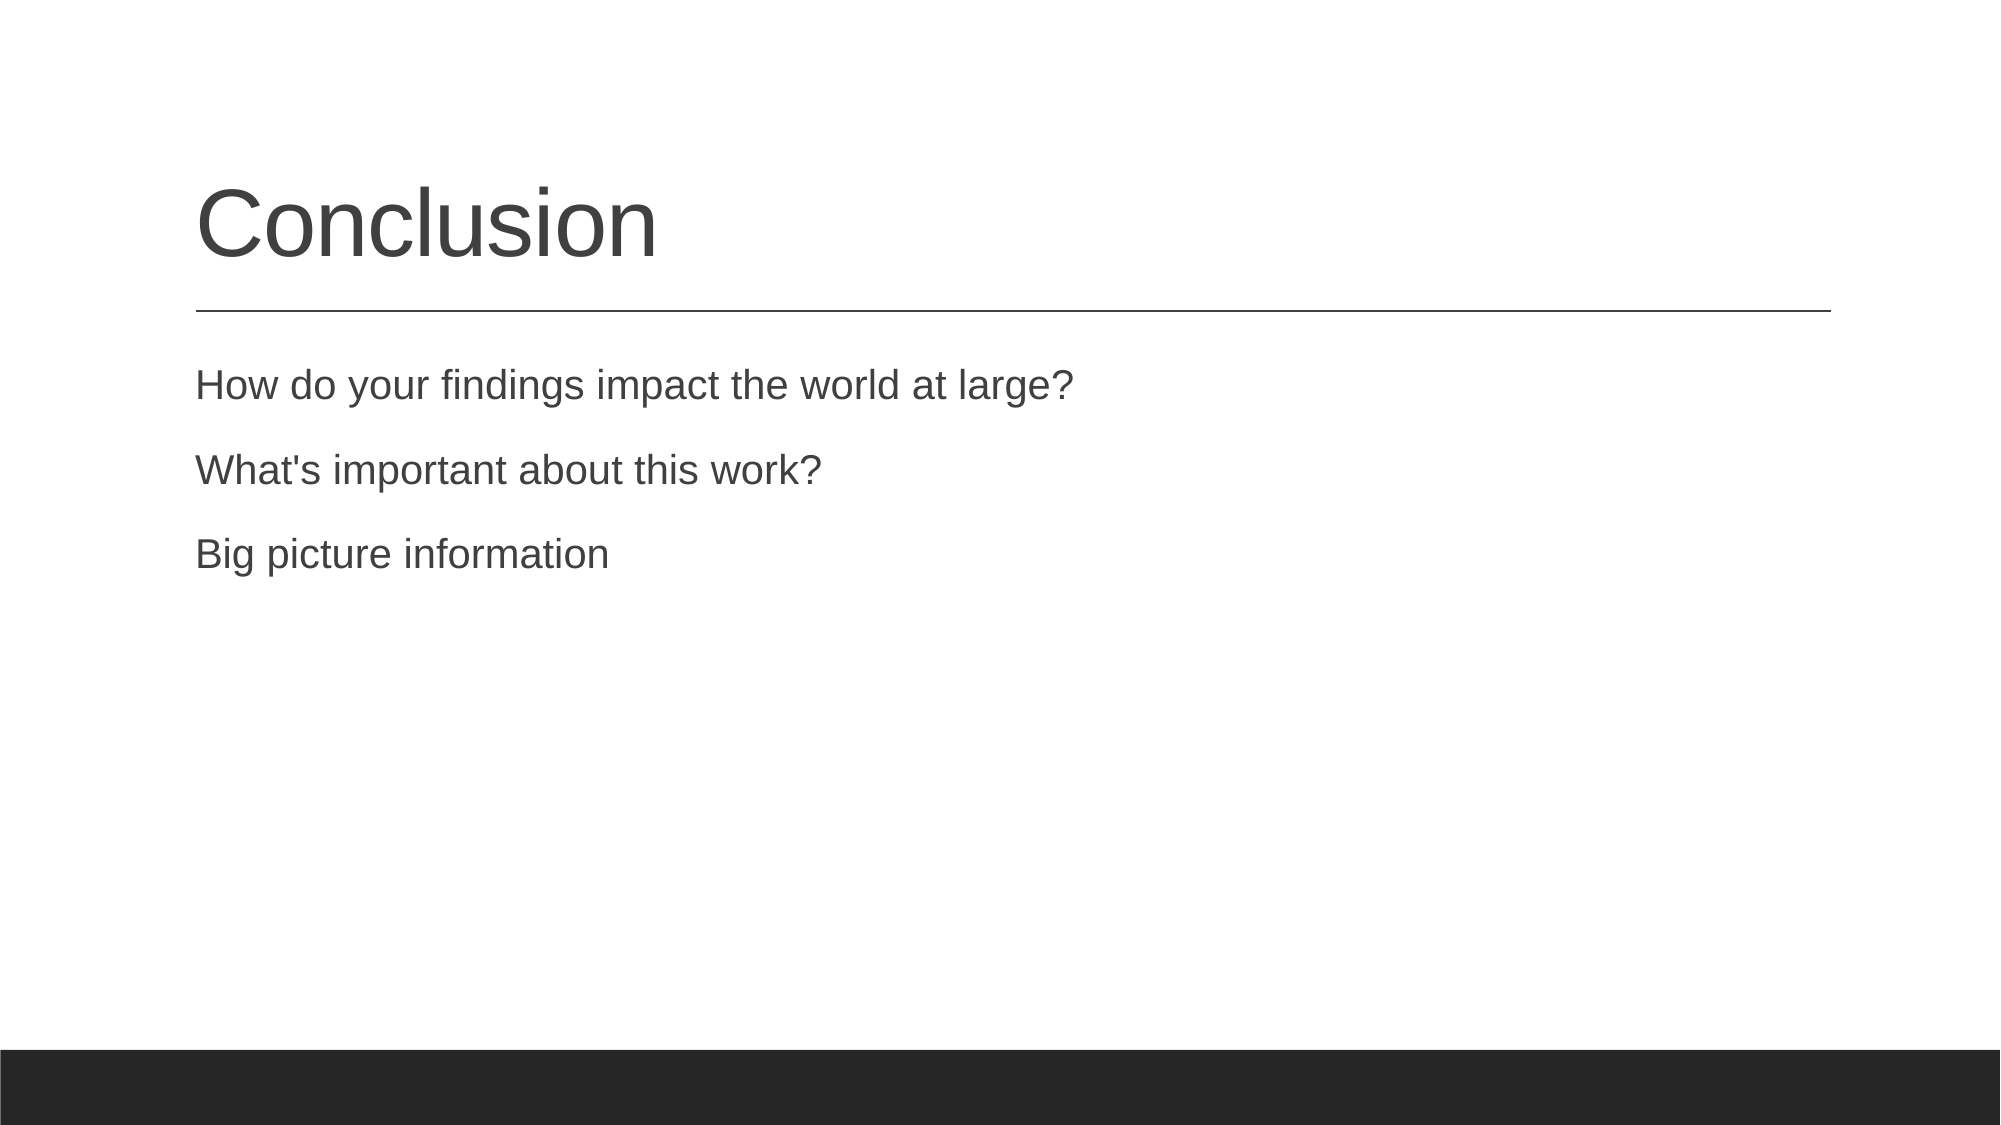

# Conclusion
How do your findings impact the world at large?
What's important about this work?
Big picture information